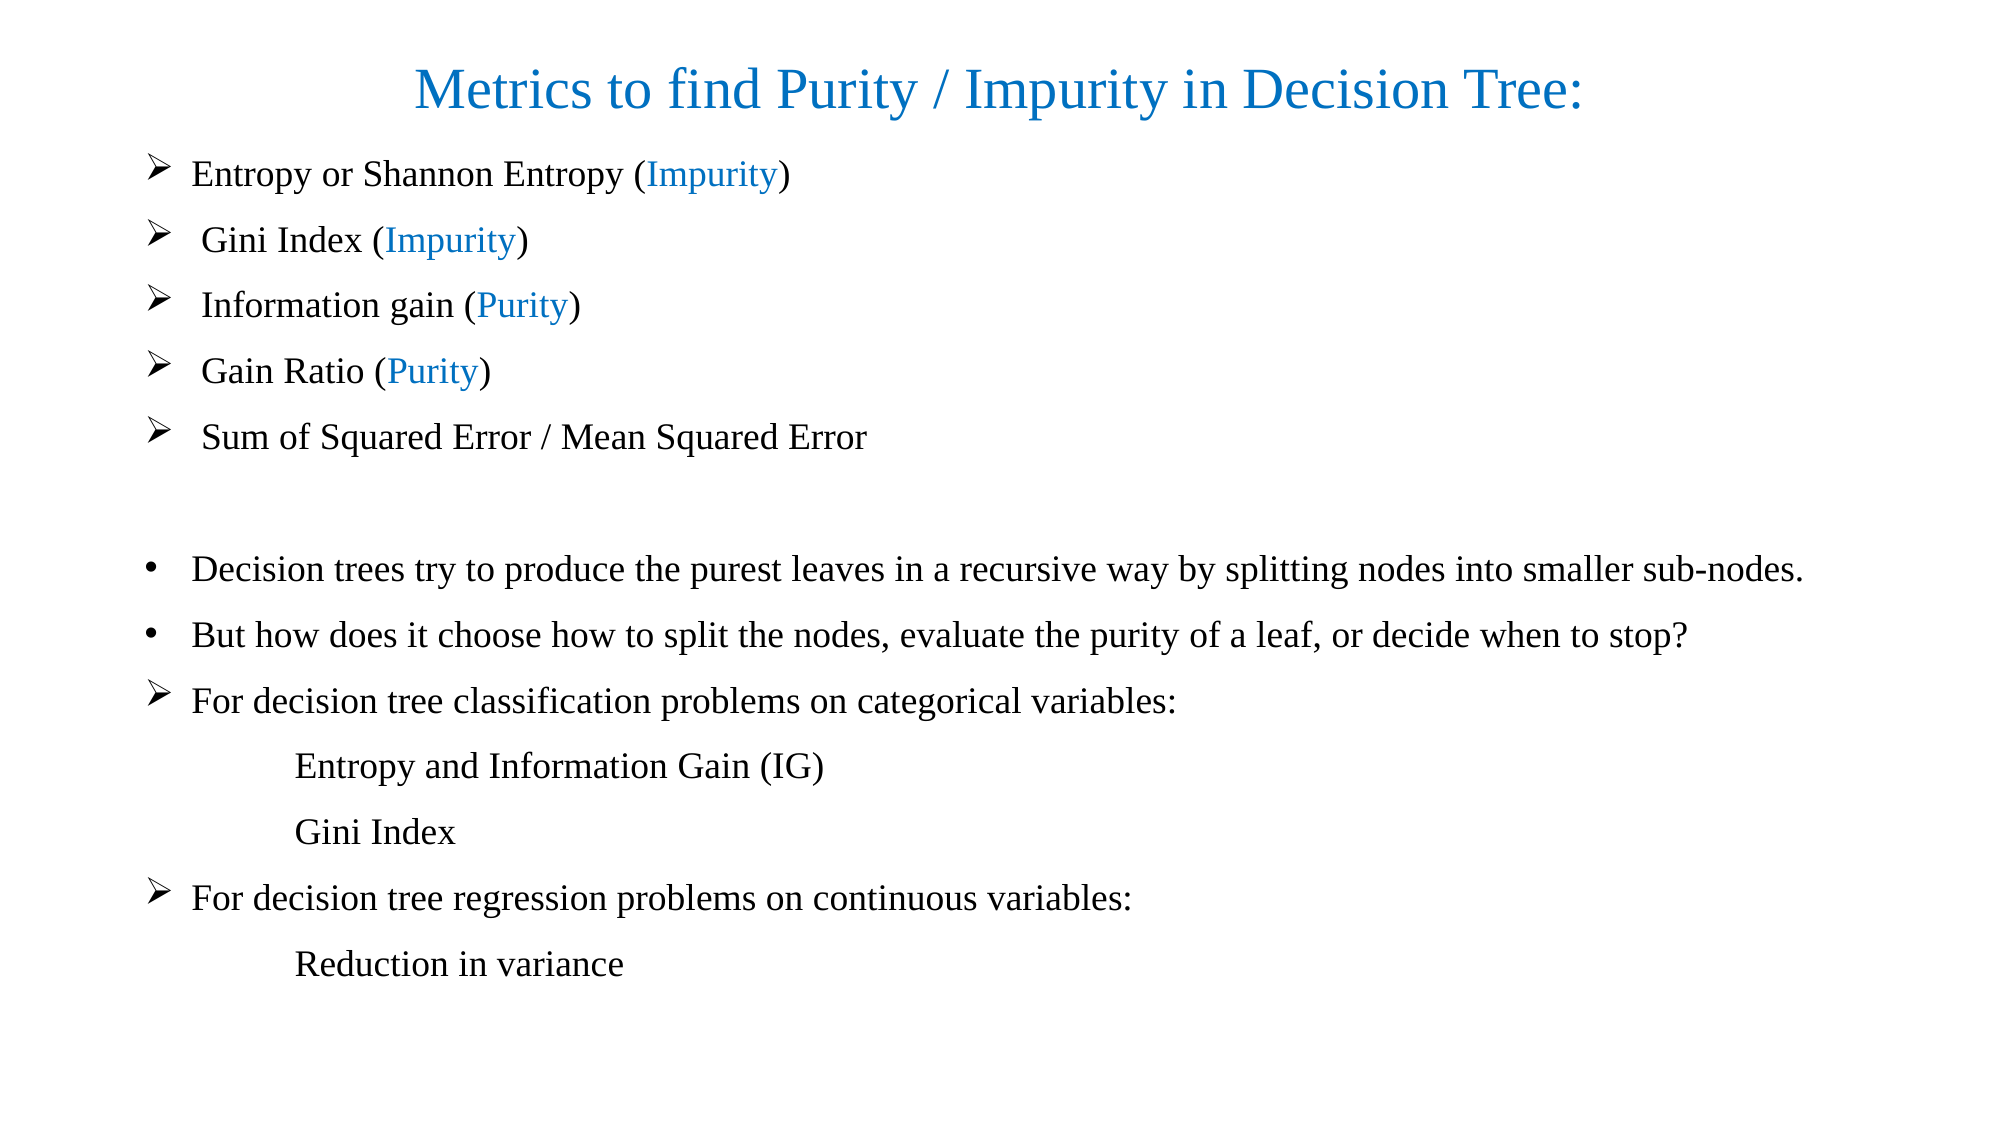

# Metrics to find Purity / Impurity in Decision Tree:
Entropy or Shannon Entropy (Impurity)
 Gini Index (Impurity)
 Information gain (Purity)
 Gain Ratio (Purity)
 Sum of Squared Error / Mean Squared Error

Decision trees try to produce the purest leaves in a recursive way by splitting nodes into smaller sub-nodes.
But how does it choose how to split the nodes, evaluate the purity of a leaf, or decide when to stop?
For decision tree classification problems on categorical variables:
	Entropy and Information Gain (IG)
	Gini Index
For decision tree regression problems on continuous variables:
	Reduction in variance